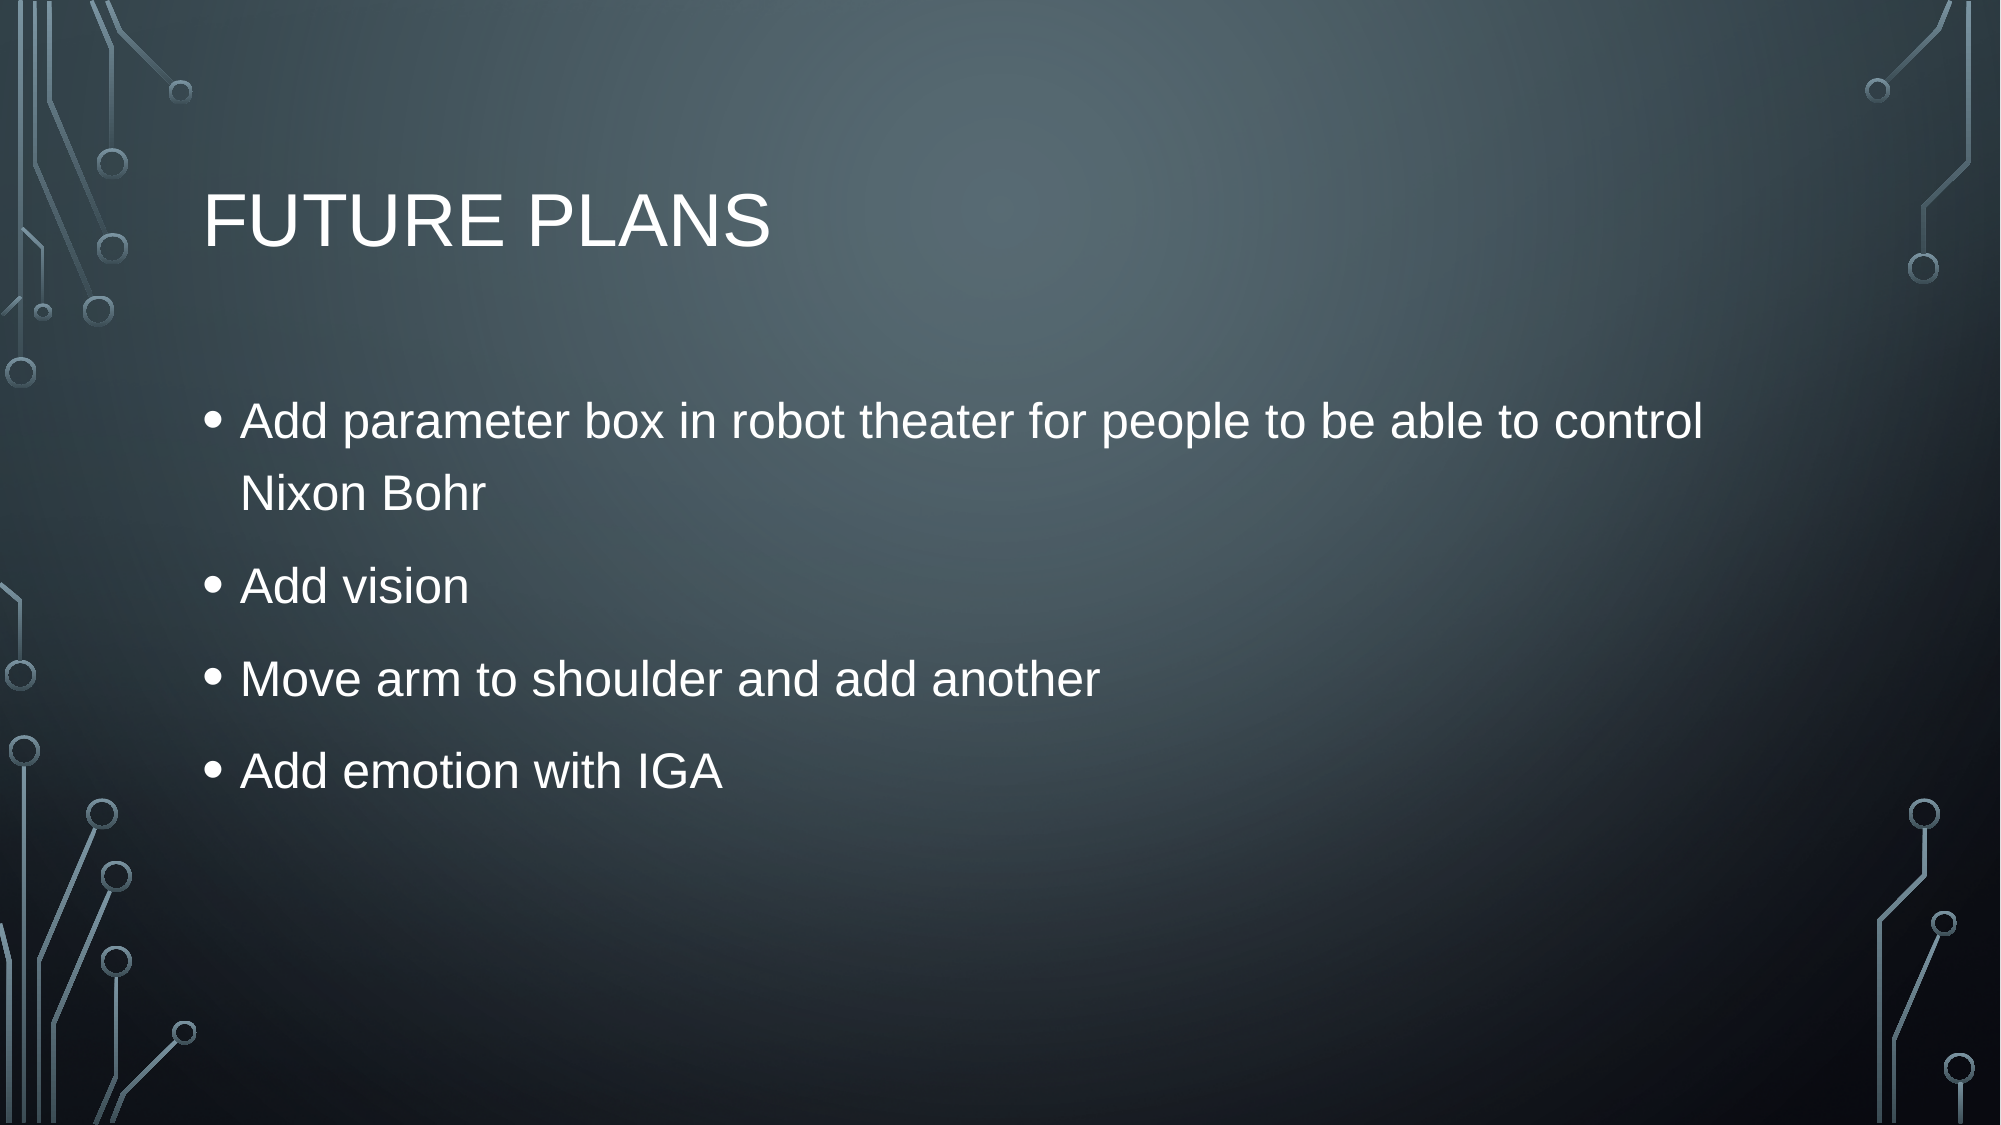

# Future plans
Add parameter box in robot theater for people to be able to control Nixon Bohr
Add vision
Move arm to shoulder and add another
Add emotion with IGA